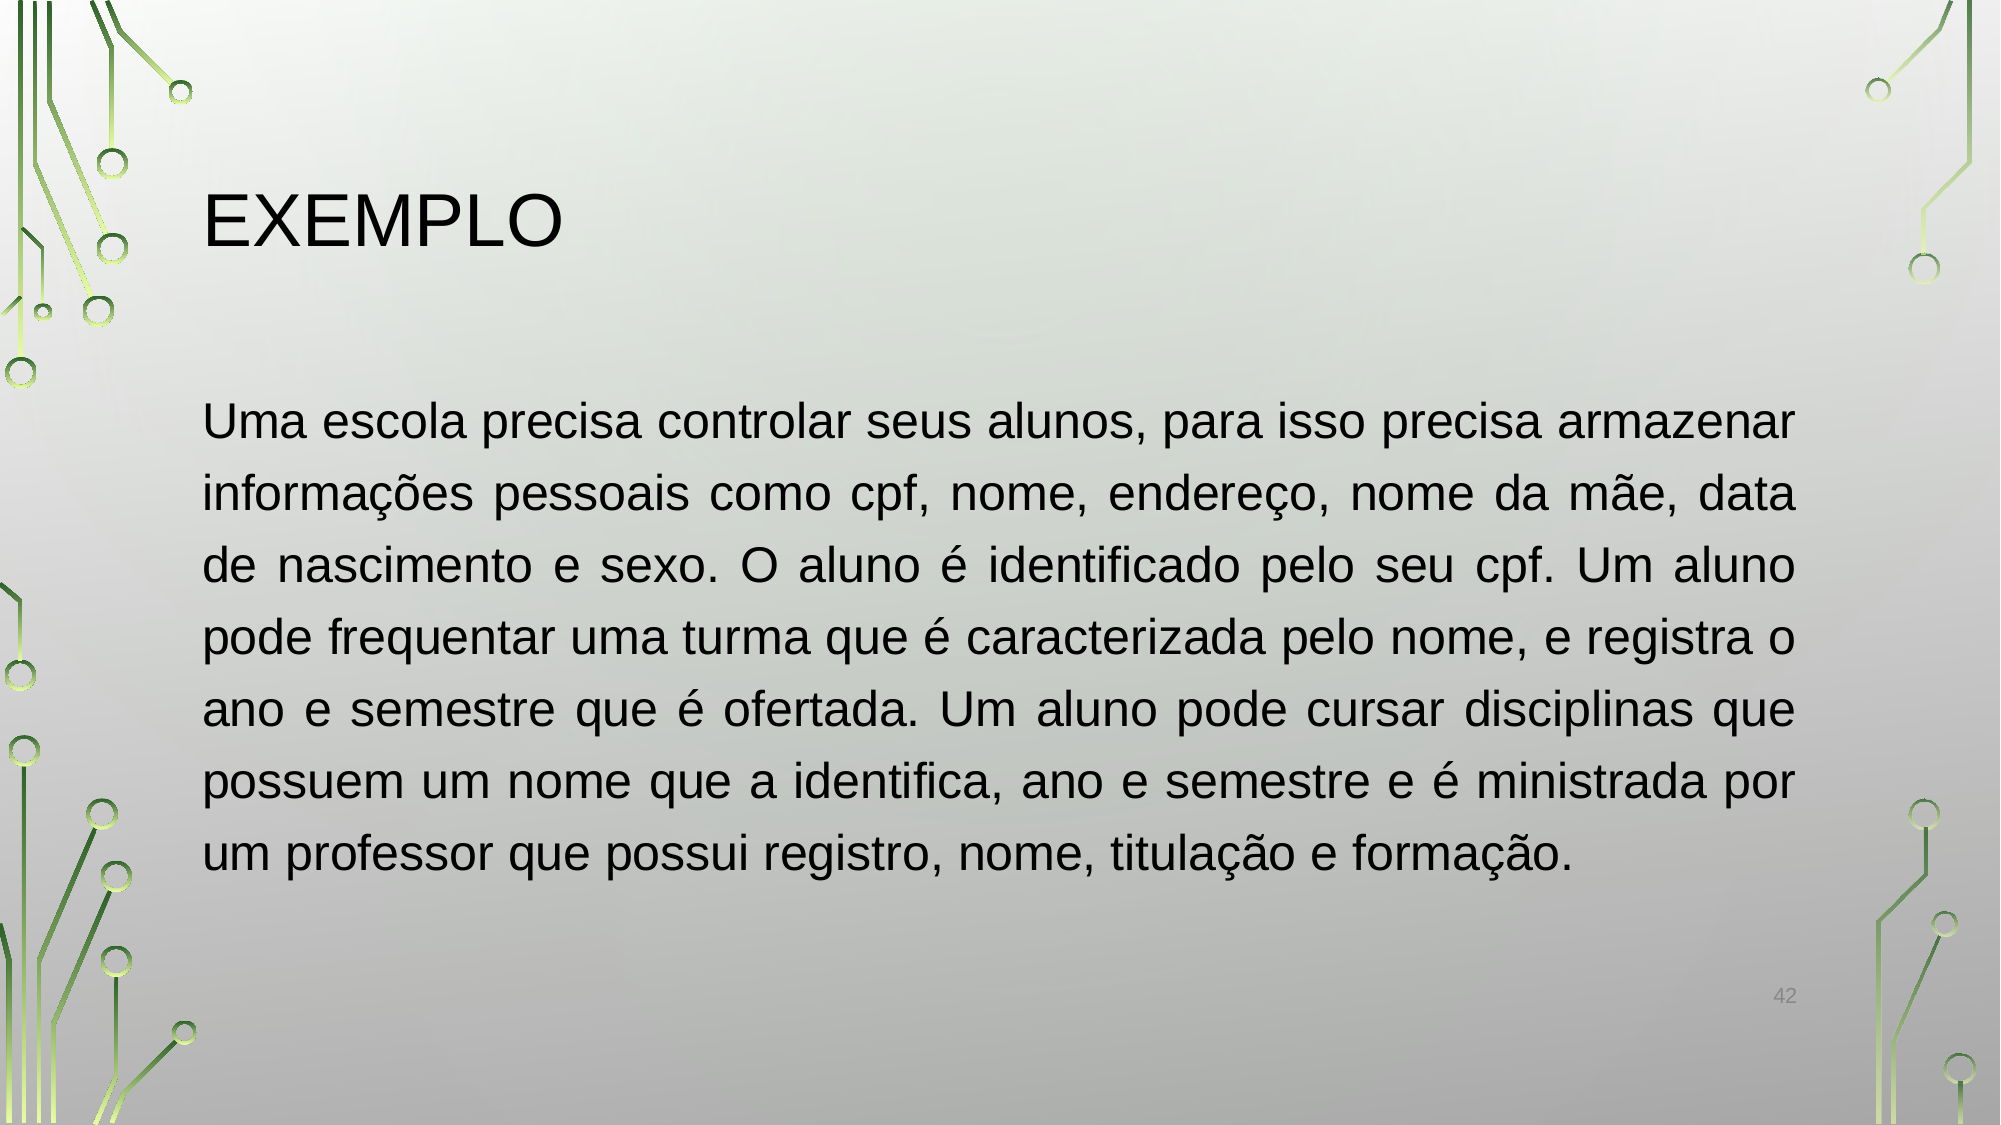

# EXEMPLO
Uma escola precisa controlar seus alunos, para isso precisa armazenar informações pessoais como cpf, nome, endereço, nome da mãe, data de nascimento e sexo. O aluno é identificado pelo seu cpf. Um aluno pode frequentar uma turma que é caracterizada pelo nome, e registra o ano e semestre que é ofertada. Um aluno pode cursar disciplinas que possuem um nome que a identifica, ano e semestre e é ministrada por um professor que possui registro, nome, titulação e formação.
42